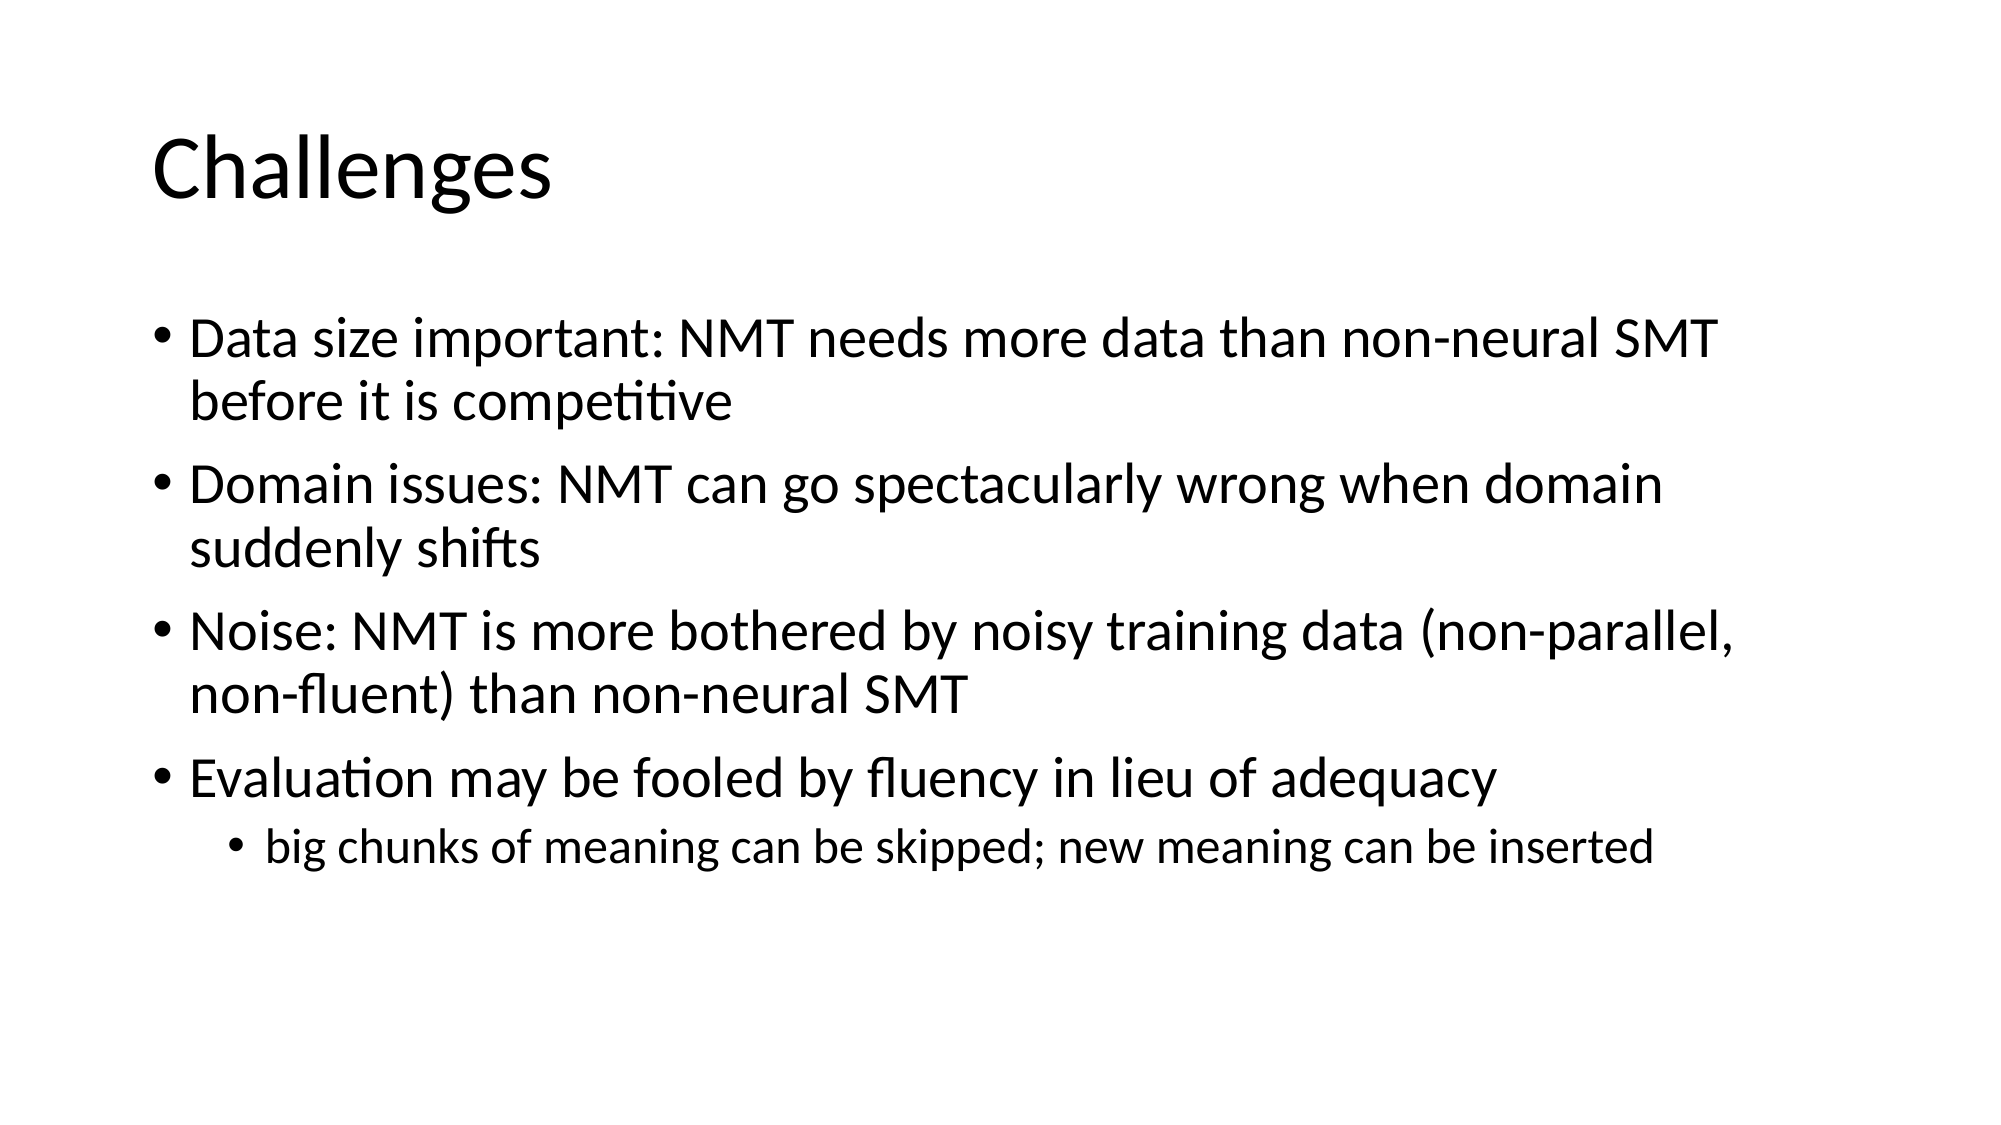

# Challenges
Data size important: NMT needs more data than non-neural SMT before it is competitive
Domain issues: NMT can go spectacularly wrong when domain suddenly shifts
Noise: NMT is more bothered by noisy training data (non-parallel, non-fluent) than non-neural SMT
Evaluation may be fooled by fluency in lieu of adequacy
big chunks of meaning can be skipped; new meaning can be inserted